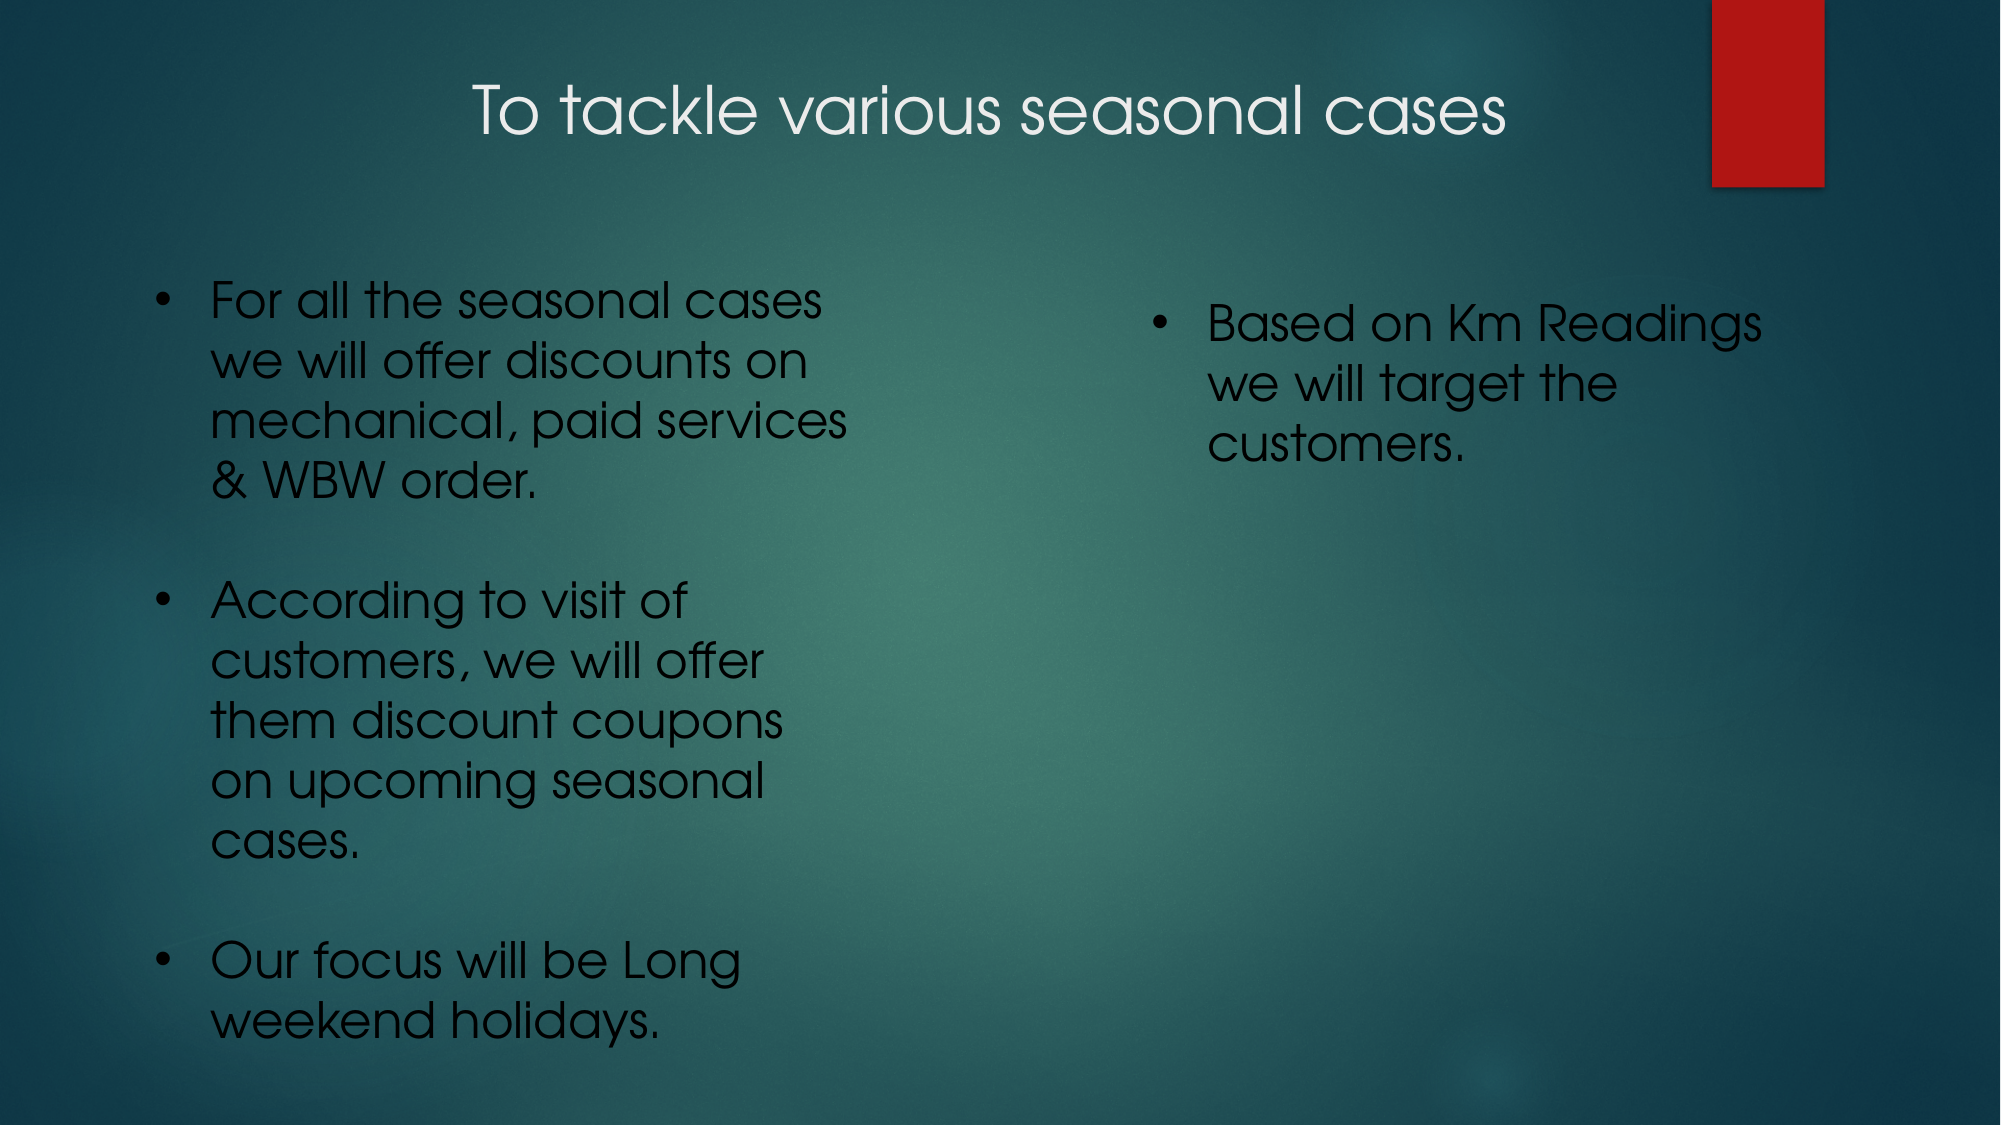

# To tackle various seasonal cases
For all the seasonal cases we will offer discounts on mechanical, paid services & WBW order.

According to visit of customers, we will offer them discount coupons on upcoming seasonal cases.

Our focus will be Long weekend holidays.
Based on Km Readings we will target the customers.